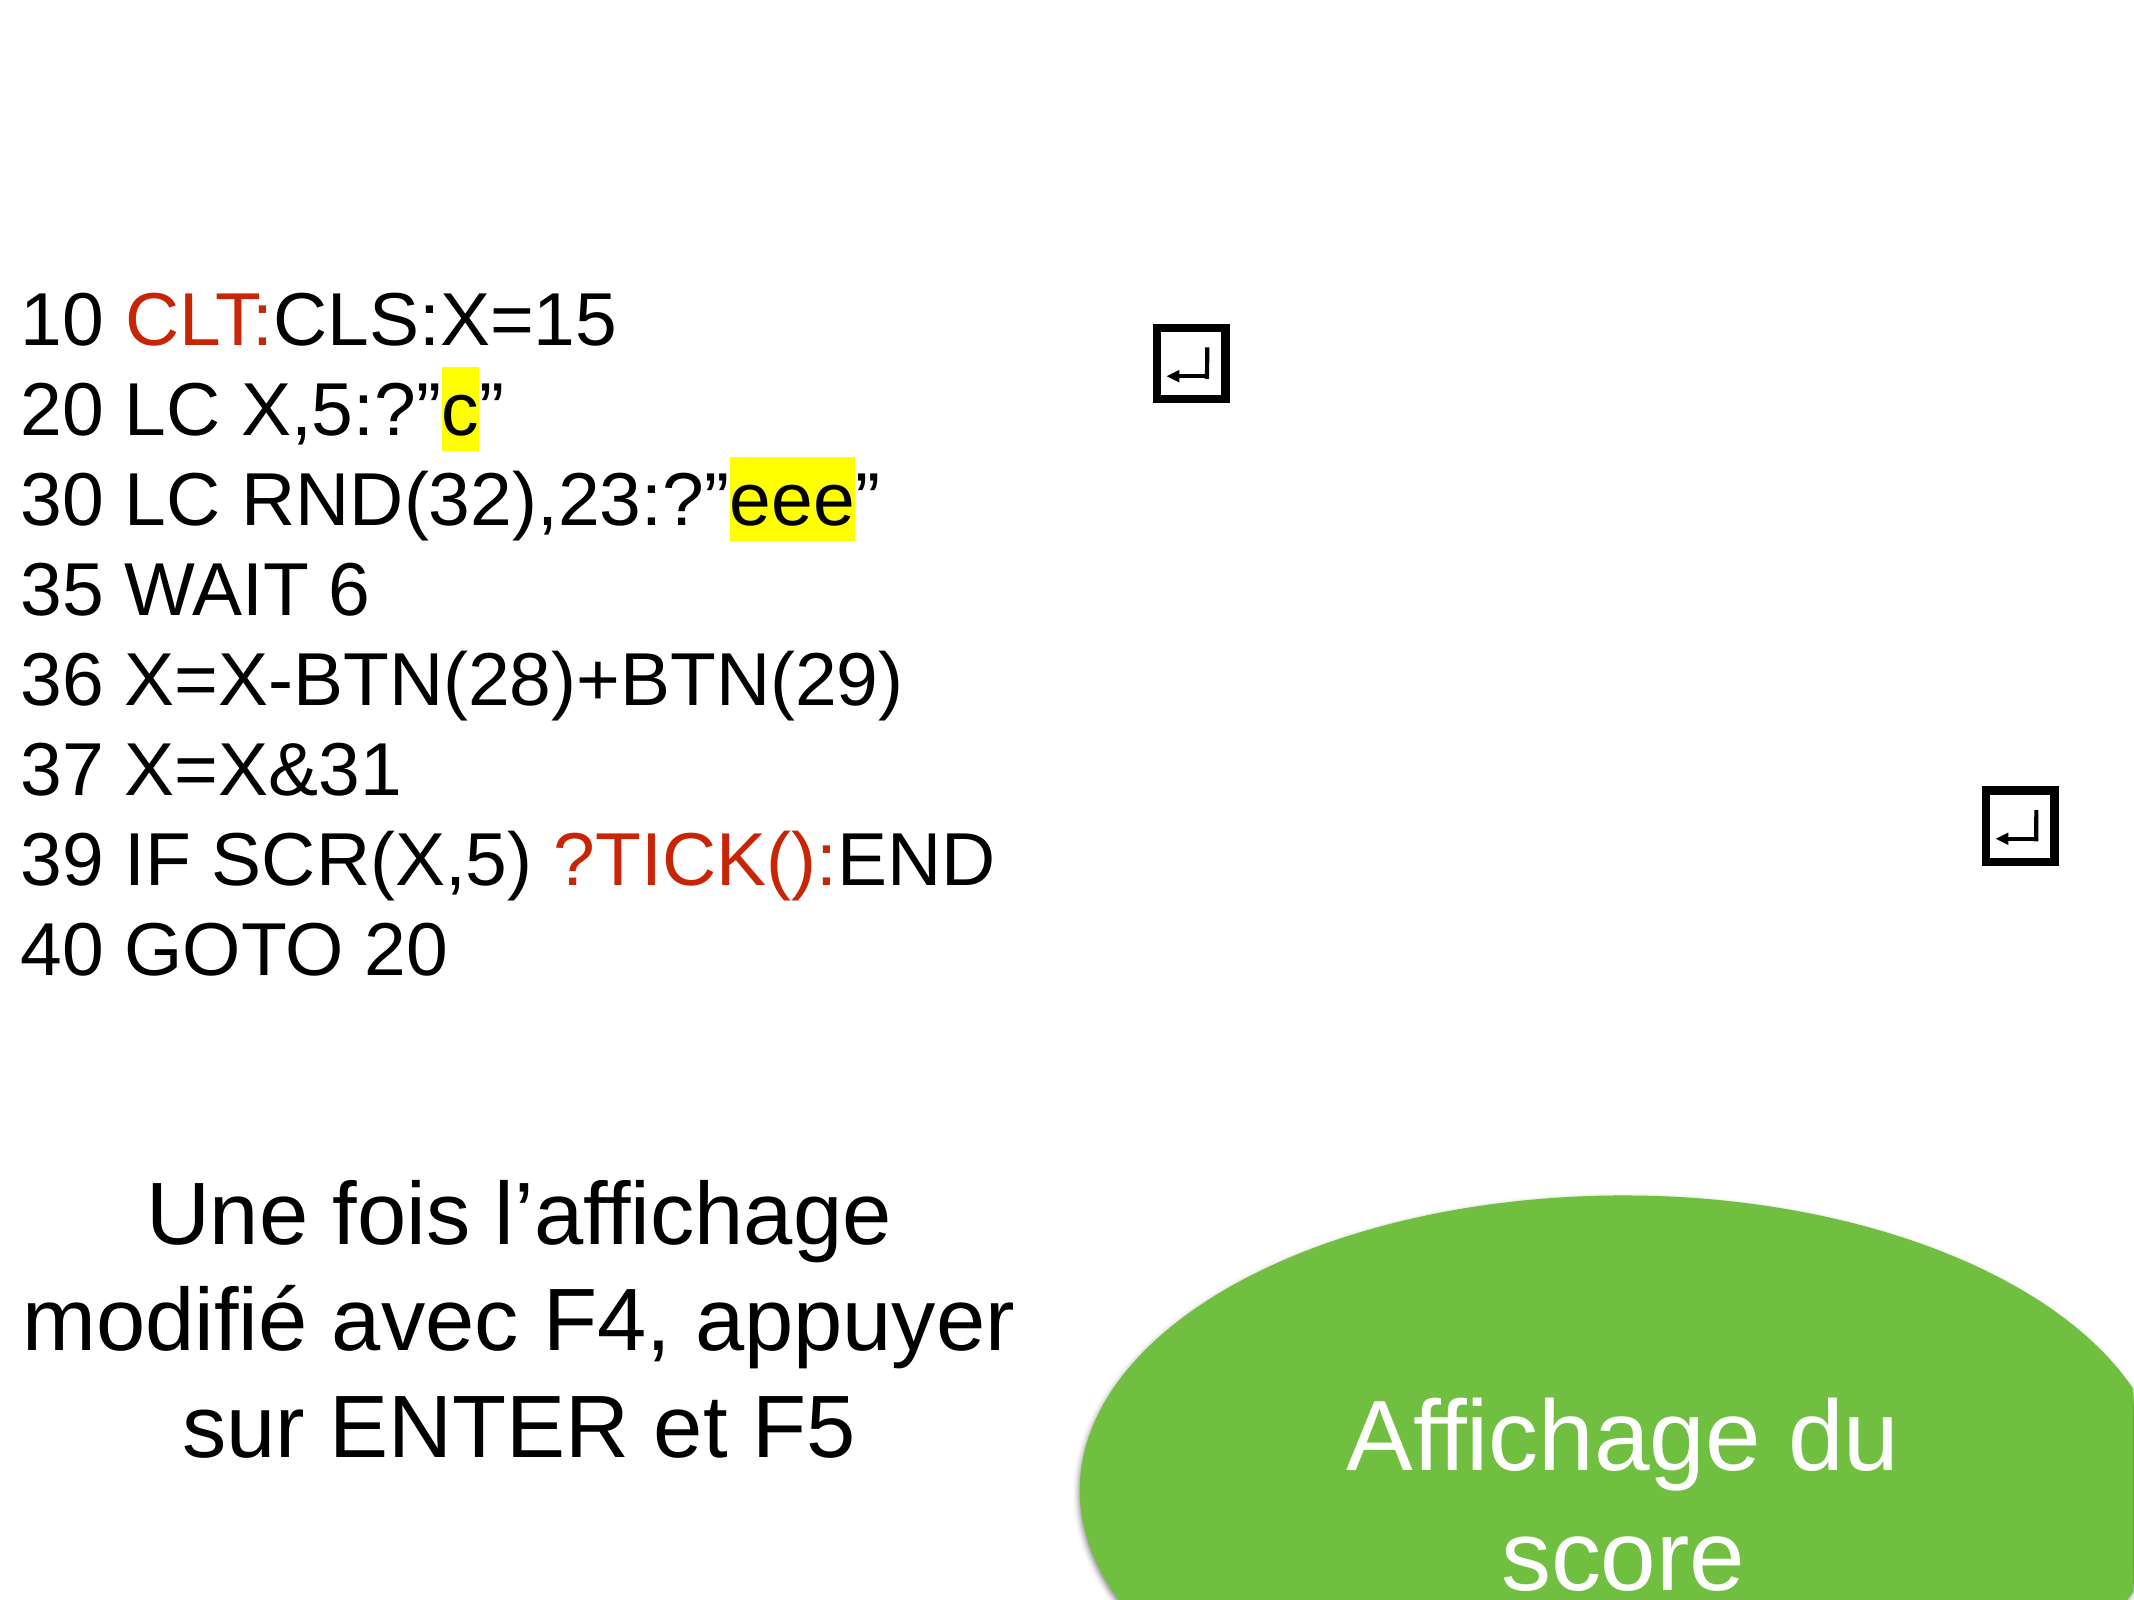

10 CLT:CLS:X=15
20 LC X,5:?”c”
30 LC RND(32),23:?”eee”
35 WAIT 6
36 X=X-BTN(28)+BTN(29)
37 X=X&31
39 IF SCR(X,5) ?TICK():END
40 GOTO 20

# Une fois l’affichage modifié avec F4, appuyer sur ENTER et F5
Affichage du score